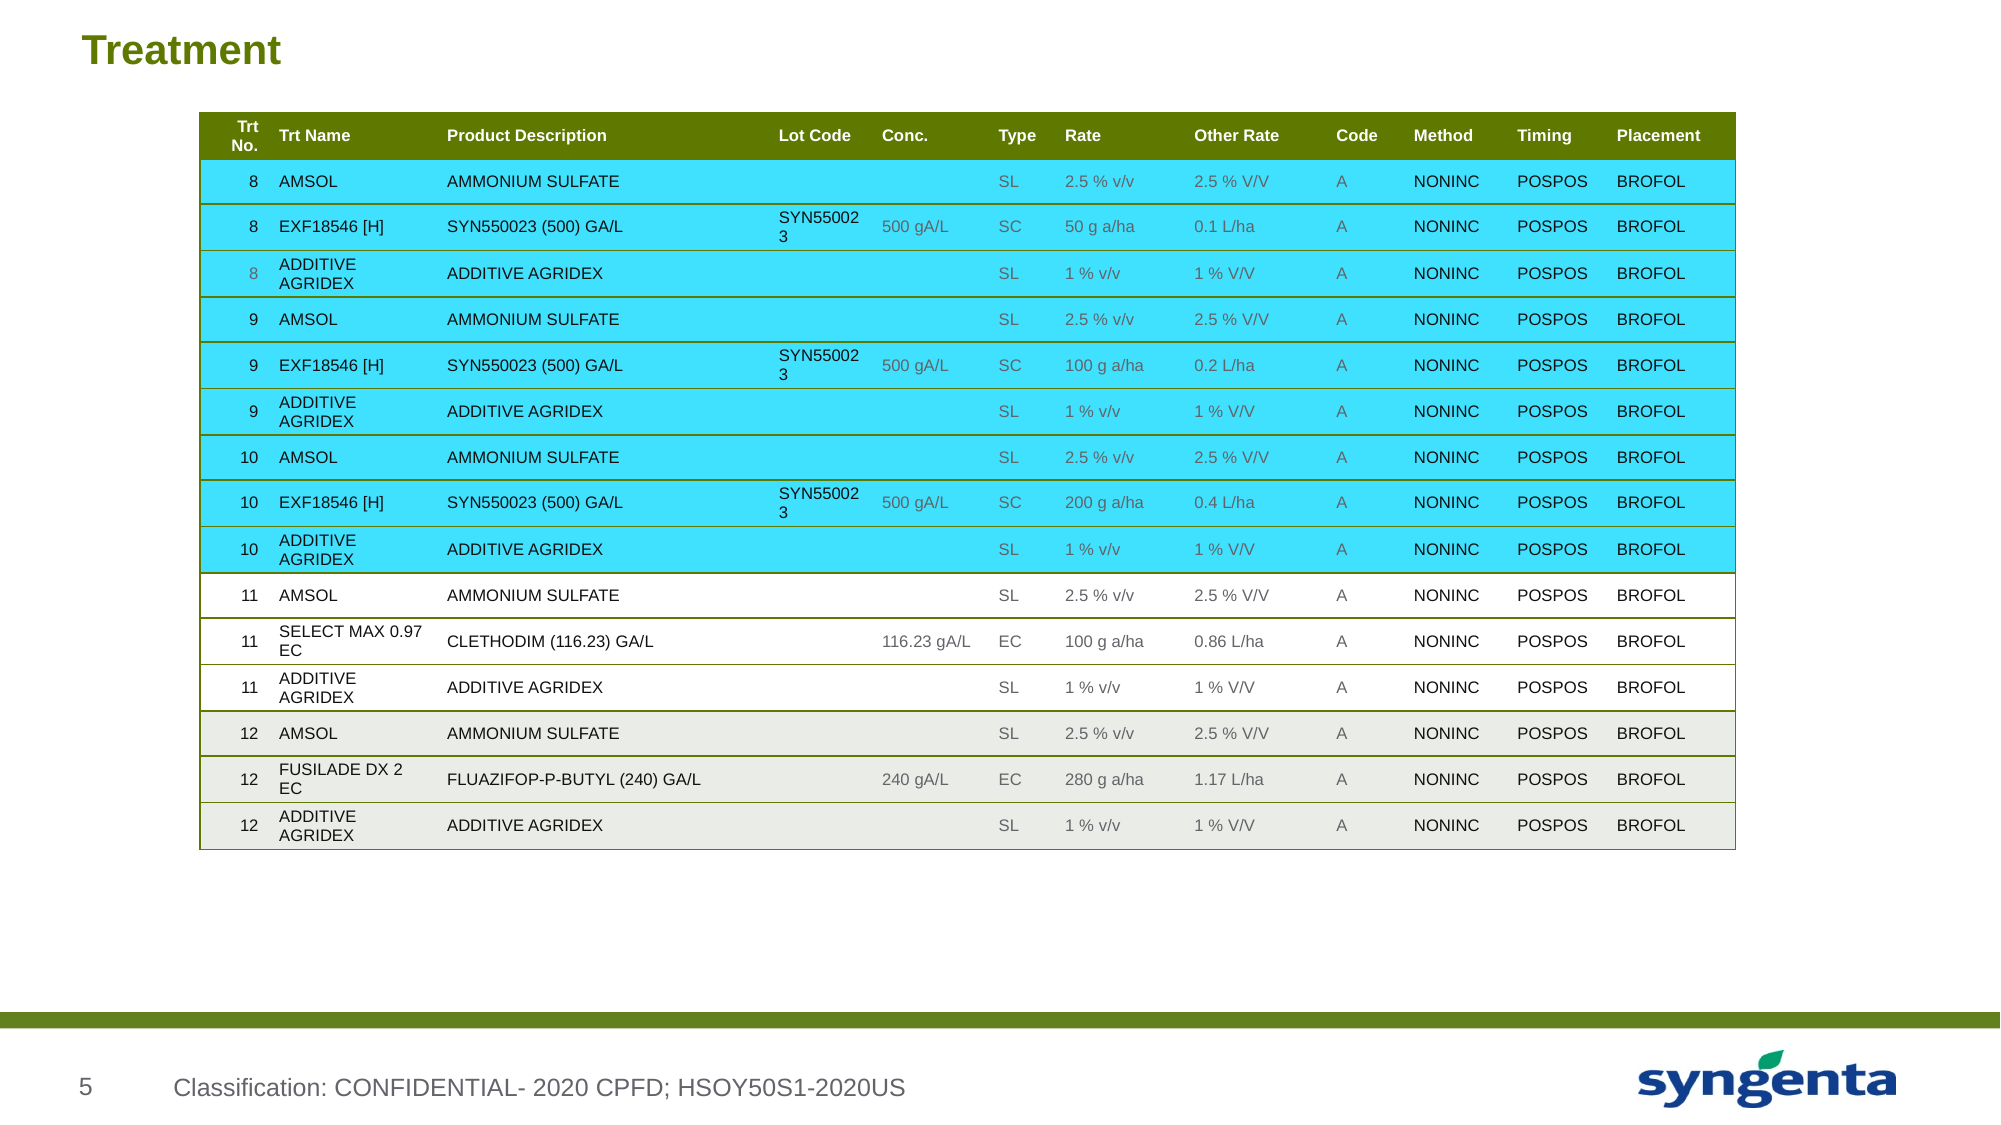

# Treatment
| Trt No. | Trt Name | Product Description | Lot Code | Conc. | Type | Rate | Other Rate | Code | Method | Timing | Placement |
| --- | --- | --- | --- | --- | --- | --- | --- | --- | --- | --- | --- |
| 8 | AMSOL | AMMONIUM SULFATE |  |  | SL | 2.5 % v/v | 2.5 % V/V | A | NONINC | POSPOS | BROFOL |
| 8 | EXF18546 [H] | SYN550023 (500) GA/L | SYN550023 | 500 gA/L | SC | 50 g a/ha | 0.1 L/ha | A | NONINC | POSPOS | BROFOL |
| 8 | ADDITIVE AGRIDEX | ADDITIVE AGRIDEX |  |  | SL | 1 % v/v | 1 % V/V | A | NONINC | POSPOS | BROFOL |
| 9 | AMSOL | AMMONIUM SULFATE |  |  | SL | 2.5 % v/v | 2.5 % V/V | A | NONINC | POSPOS | BROFOL |
| 9 | EXF18546 [H] | SYN550023 (500) GA/L | SYN550023 | 500 gA/L | SC | 100 g a/ha | 0.2 L/ha | A | NONINC | POSPOS | BROFOL |
| 9 | ADDITIVE AGRIDEX | ADDITIVE AGRIDEX |  |  | SL | 1 % v/v | 1 % V/V | A | NONINC | POSPOS | BROFOL |
| 10 | AMSOL | AMMONIUM SULFATE |  |  | SL | 2.5 % v/v | 2.5 % V/V | A | NONINC | POSPOS | BROFOL |
| 10 | EXF18546 [H] | SYN550023 (500) GA/L | SYN550023 | 500 gA/L | SC | 200 g a/ha | 0.4 L/ha | A | NONINC | POSPOS | BROFOL |
| 10 | ADDITIVE AGRIDEX | ADDITIVE AGRIDEX |  |  | SL | 1 % v/v | 1 % V/V | A | NONINC | POSPOS | BROFOL |
| 11 | AMSOL | AMMONIUM SULFATE |  |  | SL | 2.5 % v/v | 2.5 % V/V | A | NONINC | POSPOS | BROFOL |
| 11 | SELECT MAX 0.97 EC | CLETHODIM (116.23) GA/L |  | 116.23 gA/L | EC | 100 g a/ha | 0.86 L/ha | A | NONINC | POSPOS | BROFOL |
| 11 | ADDITIVE AGRIDEX | ADDITIVE AGRIDEX |  |  | SL | 1 % v/v | 1 % V/V | A | NONINC | POSPOS | BROFOL |
| 12 | AMSOL | AMMONIUM SULFATE |  |  | SL | 2.5 % v/v | 2.5 % V/V | A | NONINC | POSPOS | BROFOL |
| 12 | FUSILADE DX 2 EC | FLUAZIFOP-P-BUTYL (240) GA/L |  | 240 gA/L | EC | 280 g a/ha | 1.17 L/ha | A | NONINC | POSPOS | BROFOL |
| 12 | ADDITIVE AGRIDEX | ADDITIVE AGRIDEX |  |  | SL | 1 % v/v | 1 % V/V | A | NONINC | POSPOS | BROFOL |
Classification: CONFIDENTIAL- 2020 CPFD; HSOY50S1-2020US